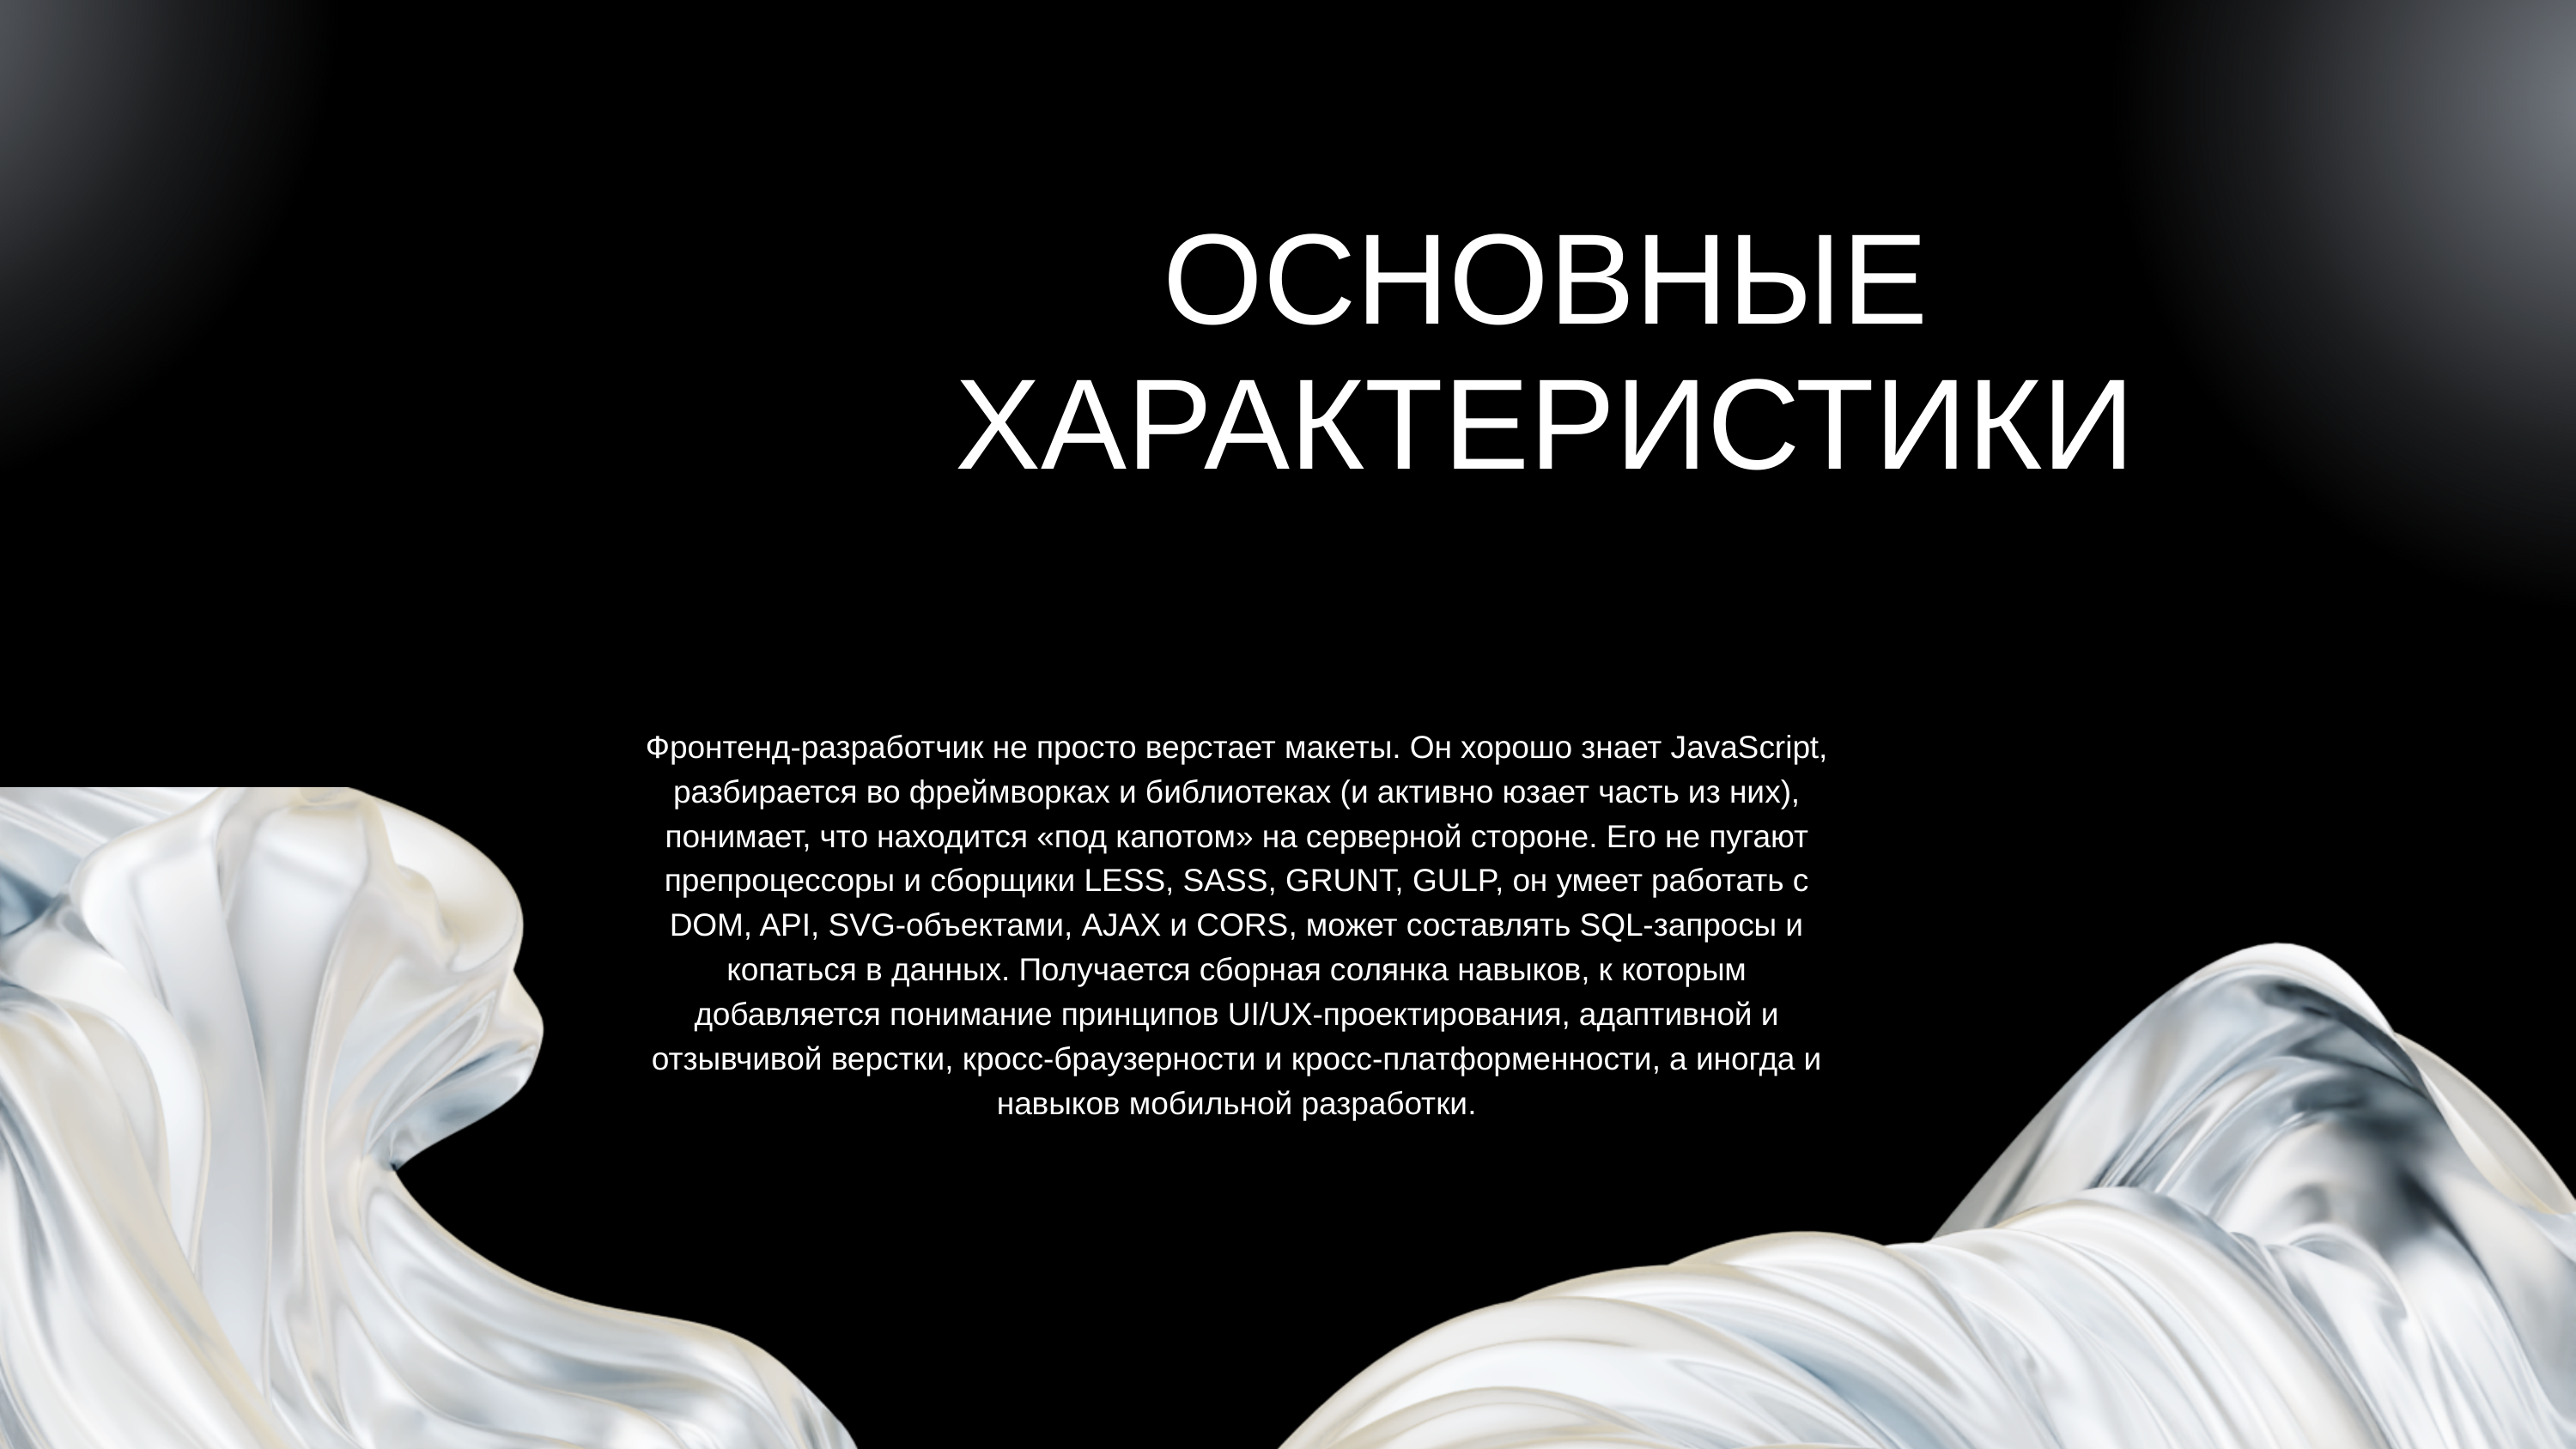

ОСНОВНЫЕ ХАРАКТЕРИСТИКИ
Фронтенд-разработчик не просто верстает макеты. Он хорошо знает JavaScript, разбирается во фреймворках и библиотеках (и активно юзает часть из них), понимает, что находится «под капотом» на серверной стороне. Его не пугают препроцессоры и сборщики LESS, SASS, GRUNT, GULP, он умеет работать с DOM, API, SVG-объектами, AJAX и CORS, может составлять SQL-запросы и копаться в данных. Получается сборная солянка навыков, к которым добавляется понимание принципов UI/UX-проектирования, адаптивной и отзывчивой верстки, кросс-браузерности и кросс-платформенности, а иногда и навыков мобильной разработки.